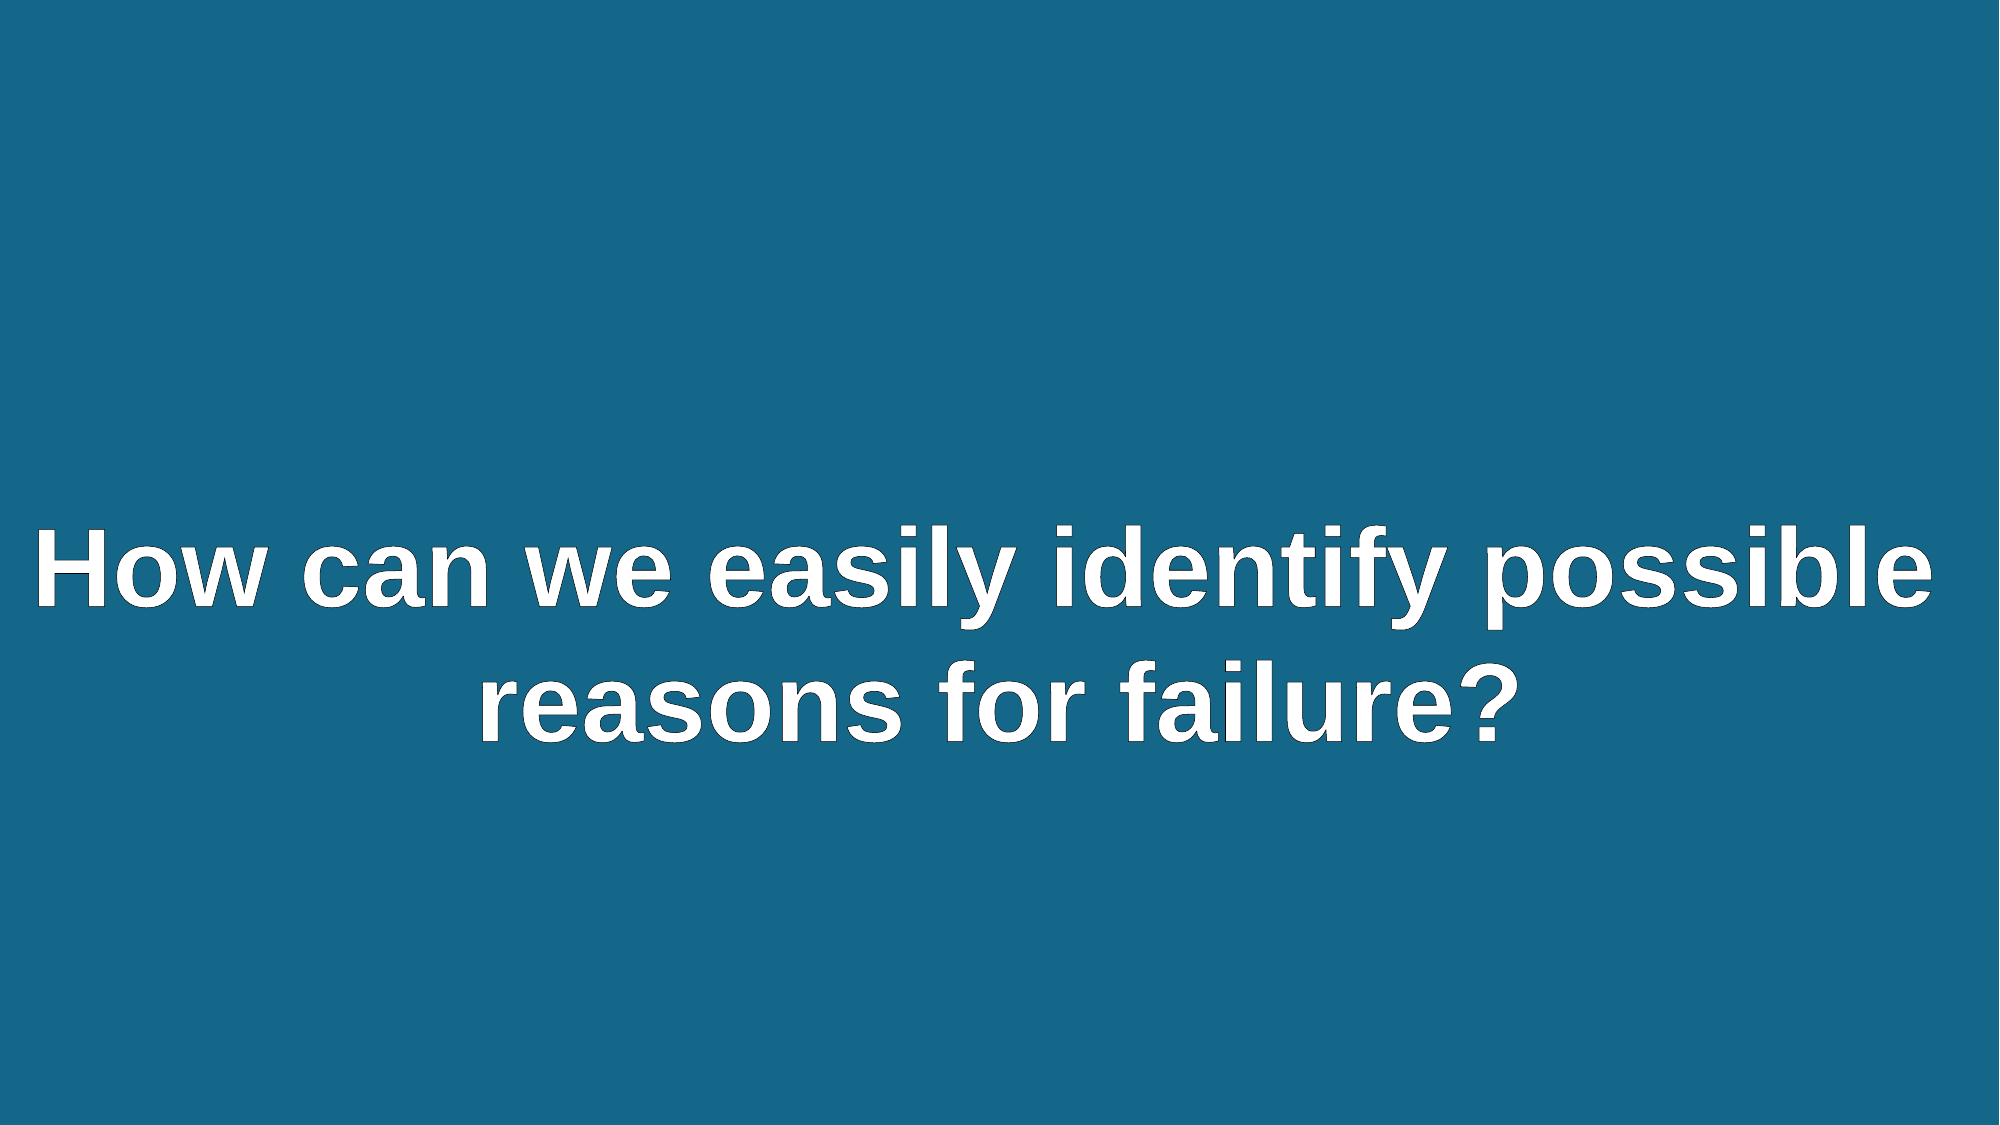

How can we easily identify possible
reasons for failure?